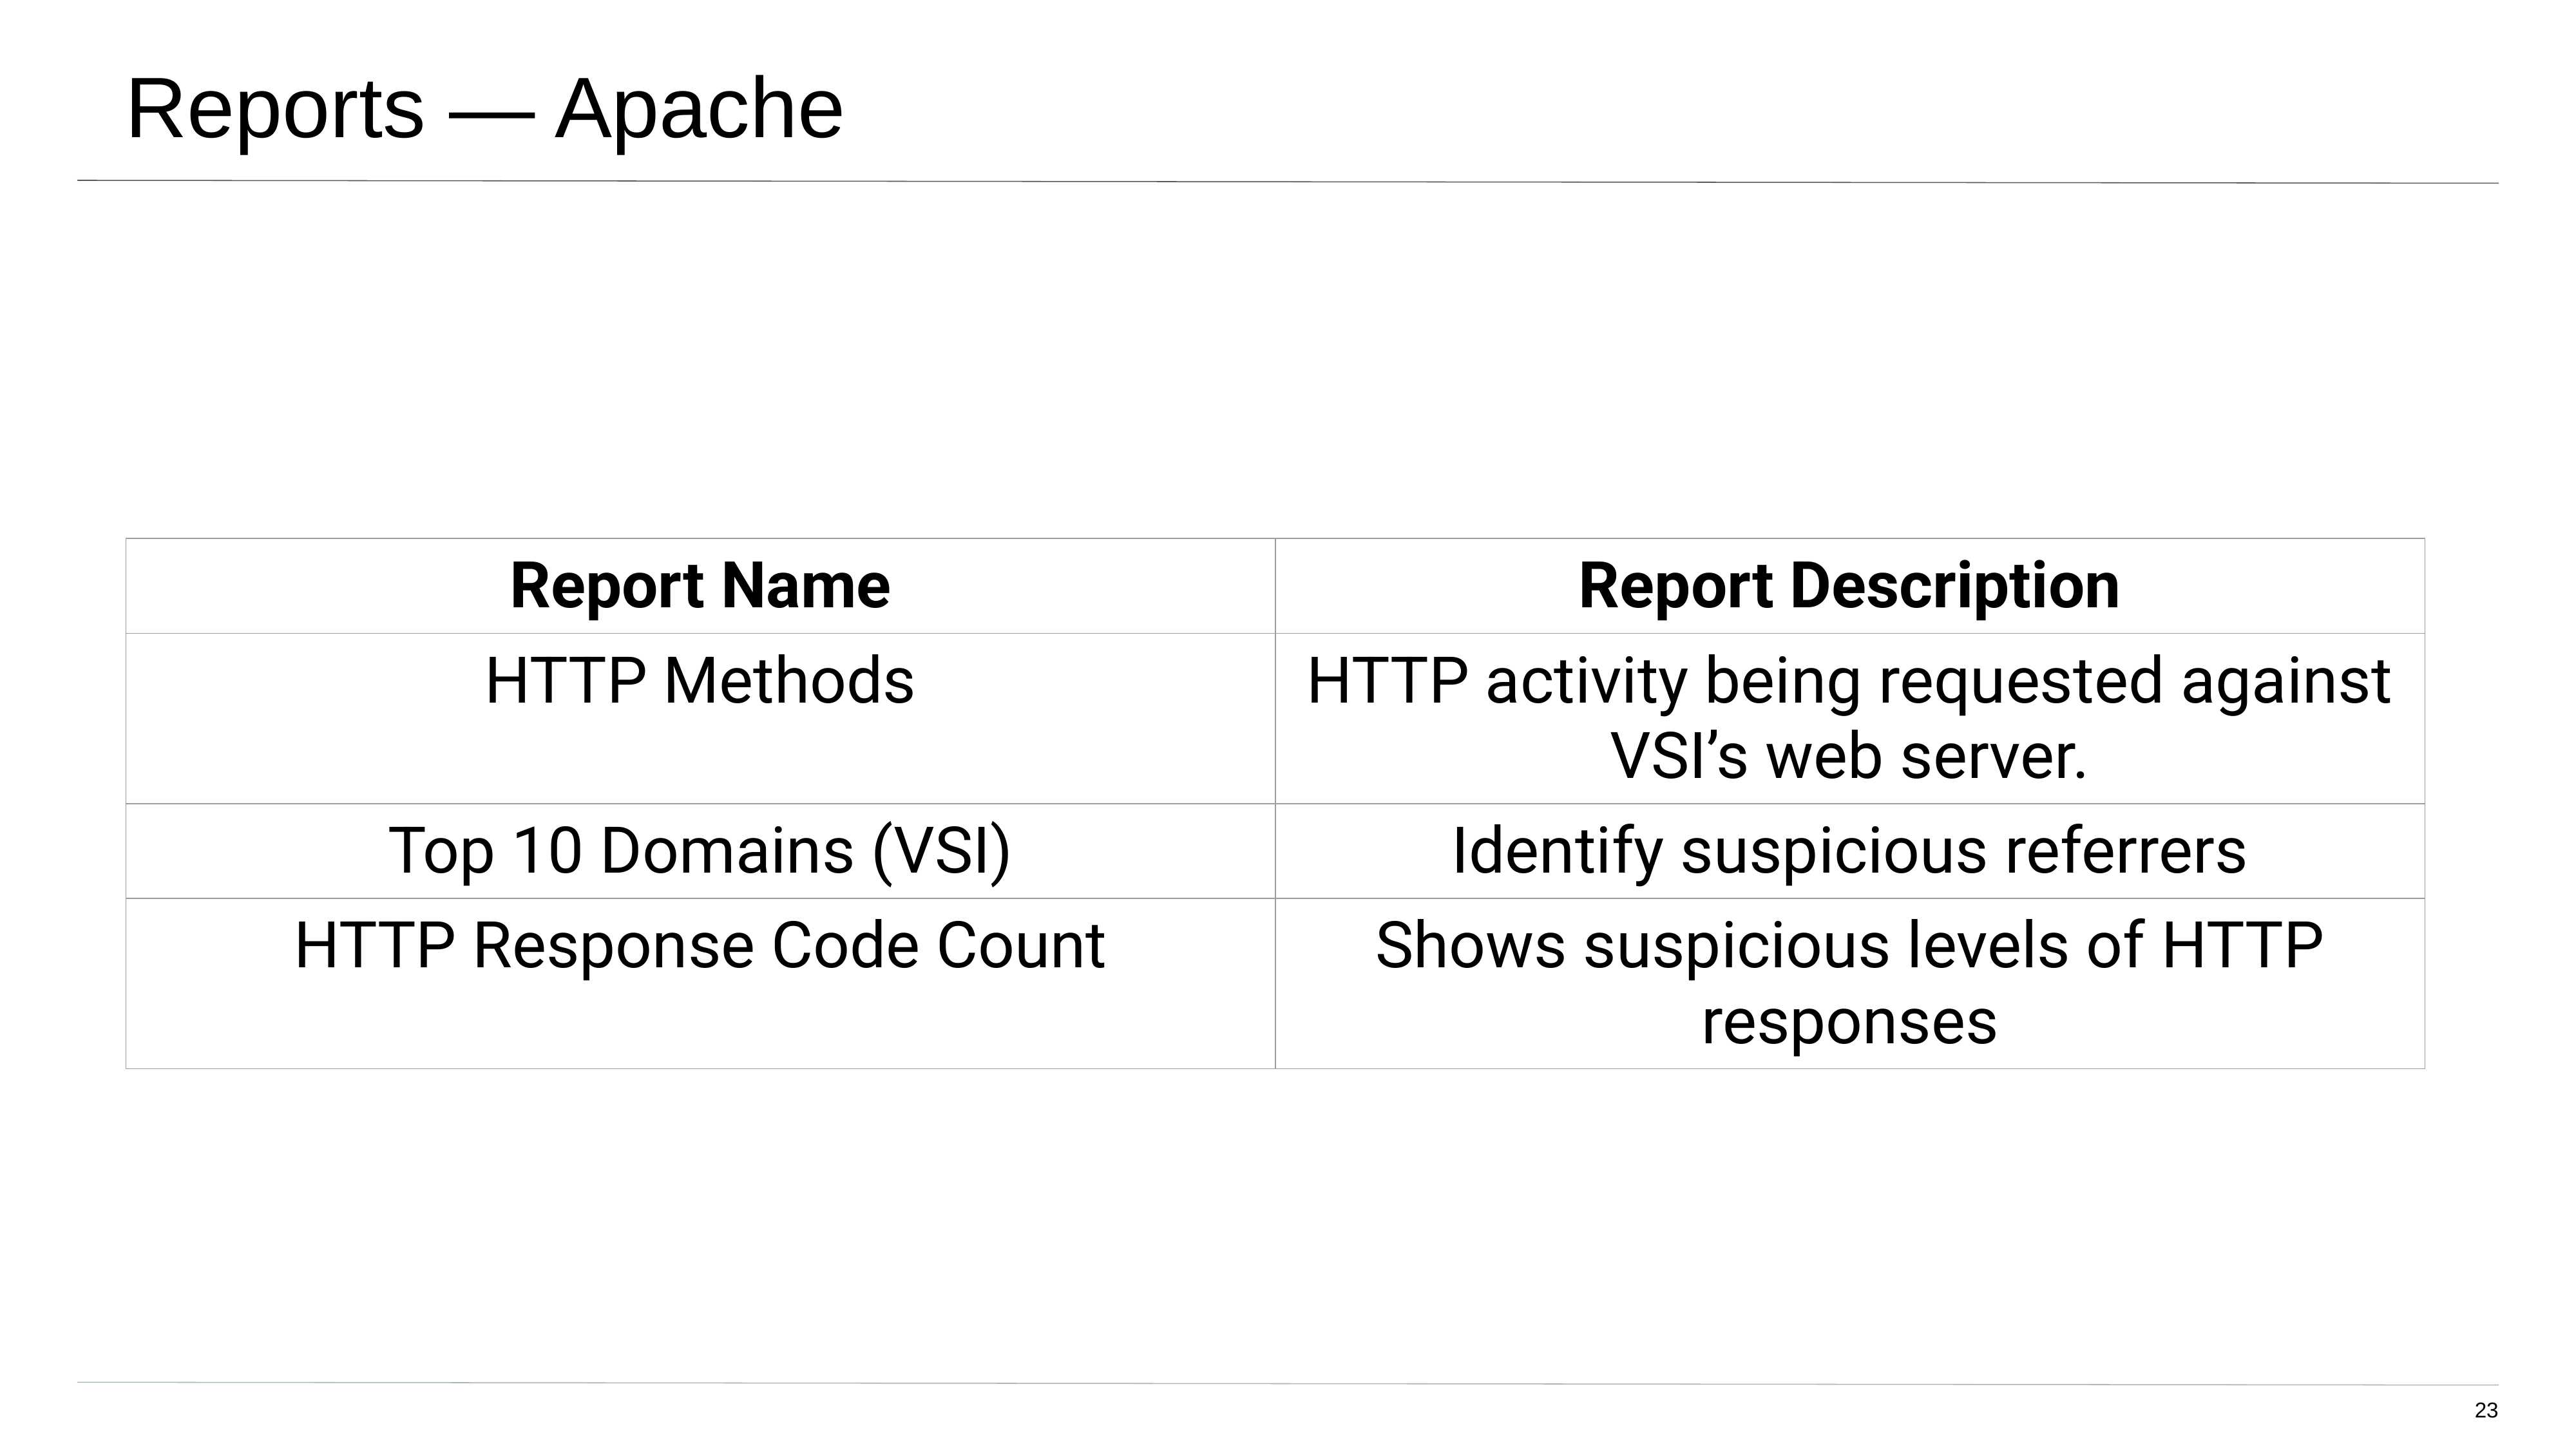

# Reports — Apache

| Report Name | Report Description |
| --- | --- |
| HTTP Methods | HTTP activity being requested against VSI’s web server. |
| Top 10 Domains (VSI) | Identify suspicious referrers |
| HTTP Response Code Count | Shows suspicious levels of HTTP responses |
23